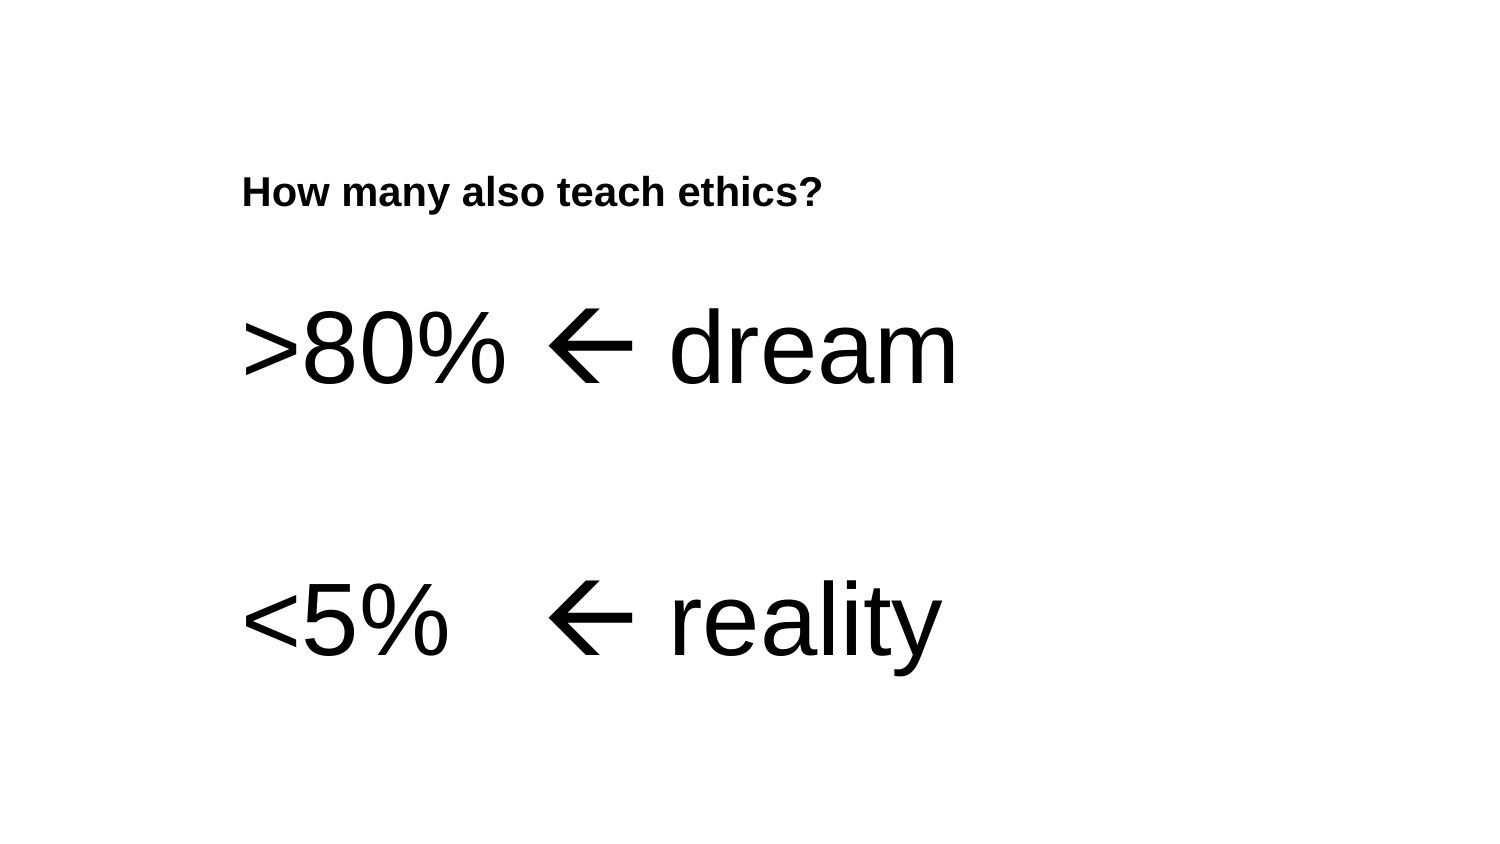

# How many also teach ethics?
>80%	🡨 dream

<5%	🡨 reality